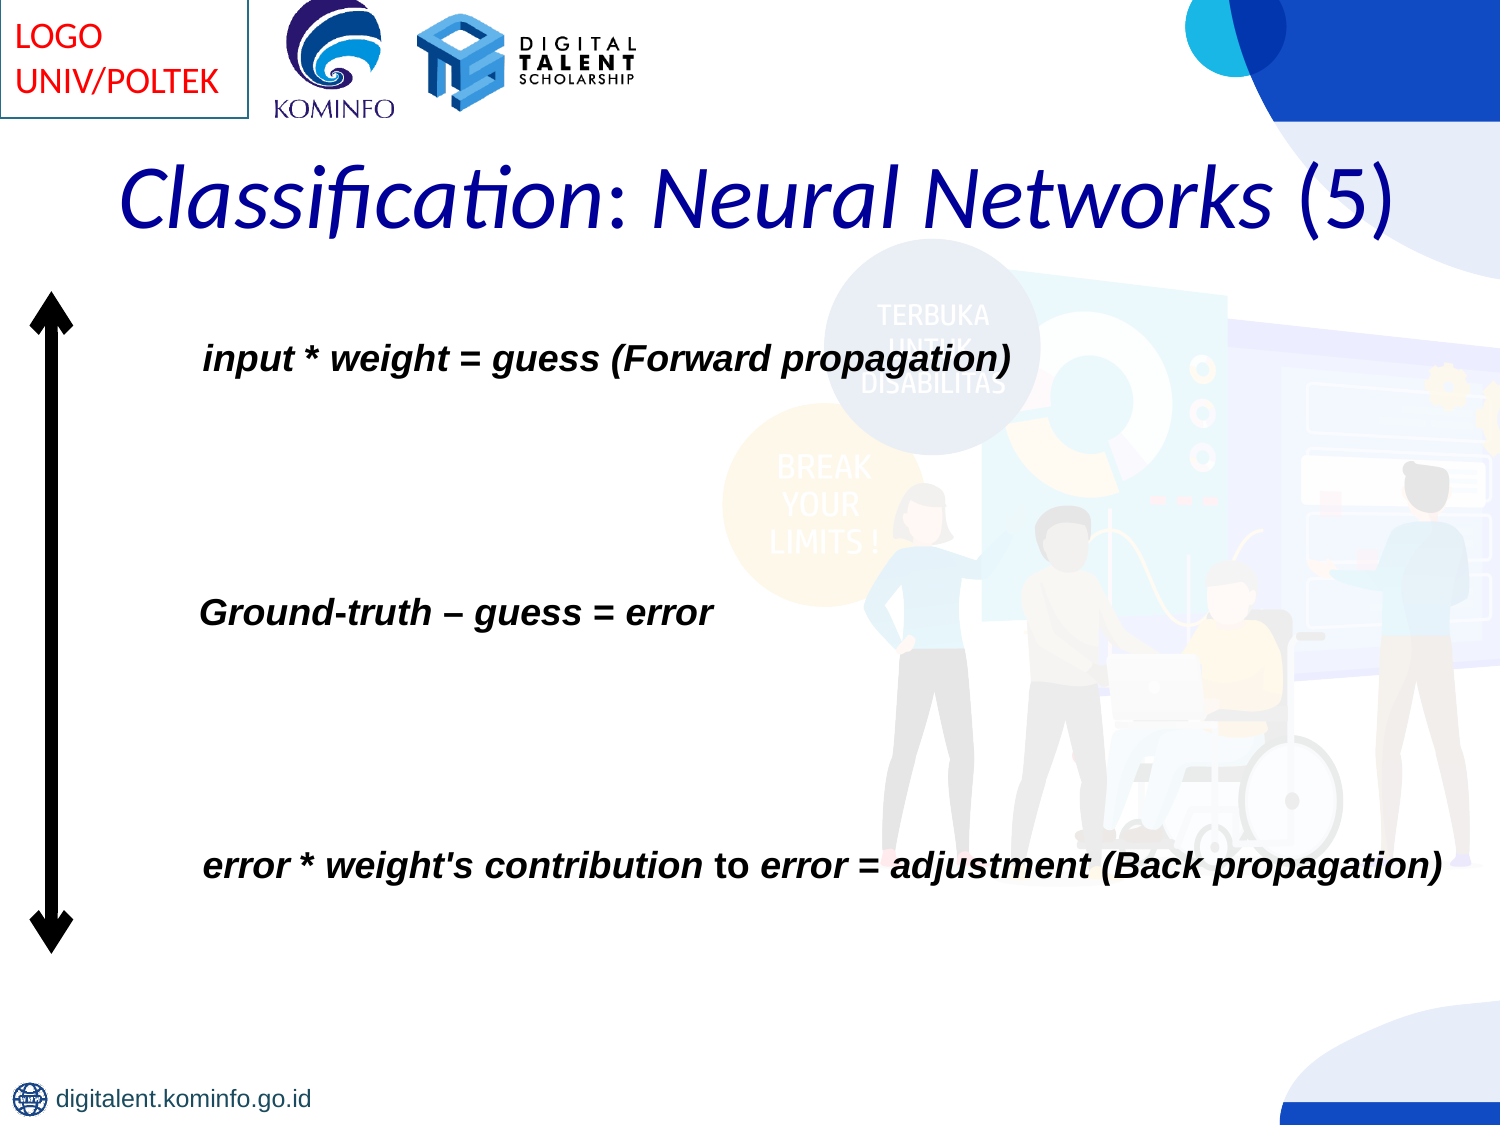

# Classification: Neural Networks (5)
input * weight = guess (Forward propagation)
Ground-truth – guess = error
error * weight's contribution to error = adjustment (Back propagation)